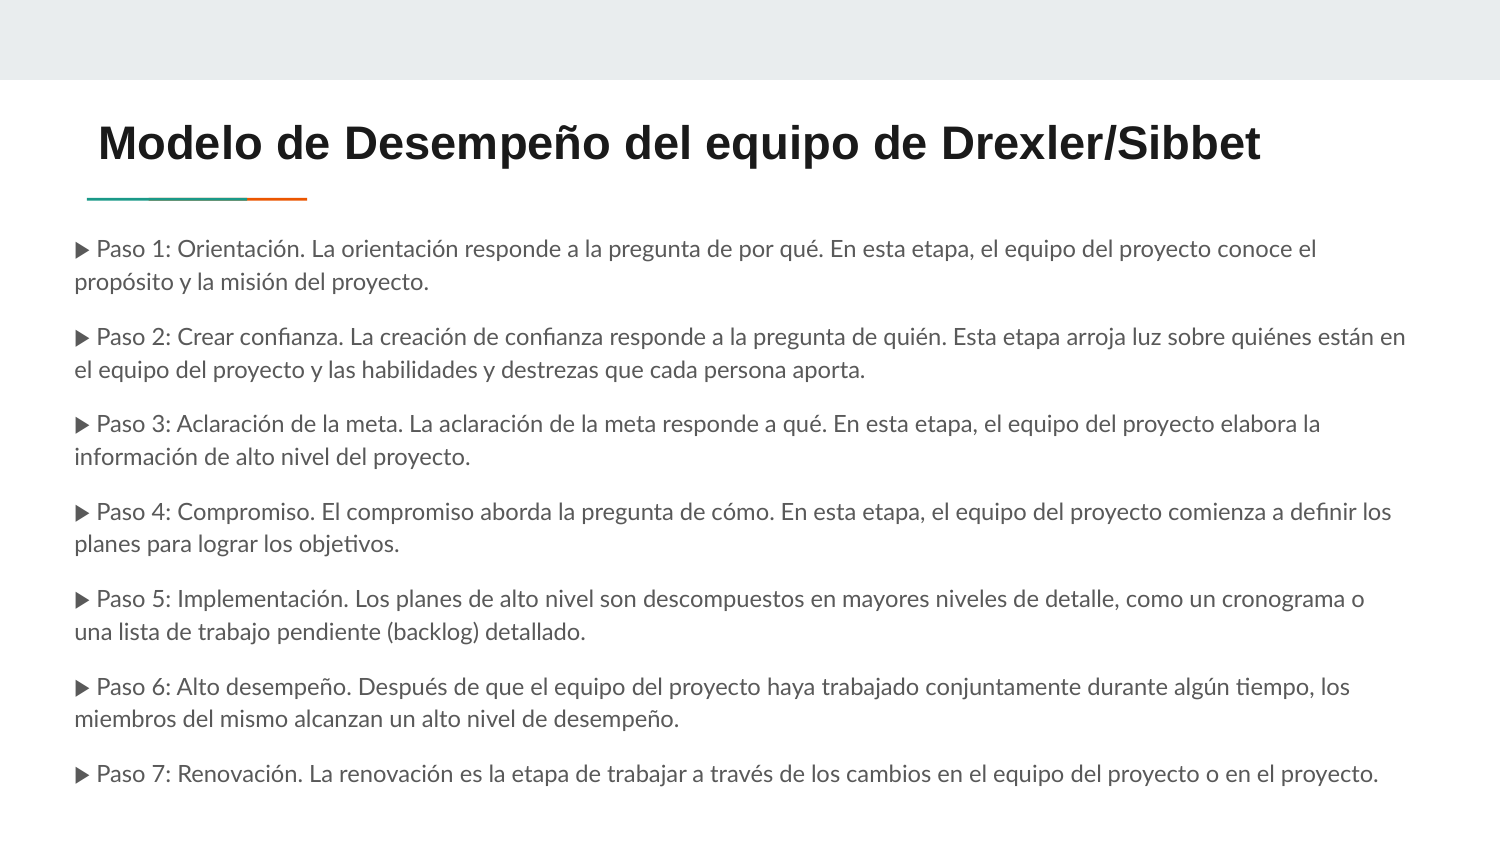

# Modelo de Desempeño del equipo de Drexler/Sibbet
▶ Paso 1: Orientación. La orientación responde a la pregunta de por qué. En esta etapa, el equipo del proyecto conoce el propósito y la misión del proyecto.
▶ Paso 2: Crear confianza. La creación de confianza responde a la pregunta de quién. Esta etapa arroja luz sobre quiénes están en el equipo del proyecto y las habilidades y destrezas que cada persona aporta.
▶ Paso 3: Aclaración de la meta. La aclaración de la meta responde a qué. En esta etapa, el equipo del proyecto elabora la información de alto nivel del proyecto.
▶ Paso 4: Compromiso. El compromiso aborda la pregunta de cómo. En esta etapa, el equipo del proyecto comienza a definir los planes para lograr los objetivos.
▶ Paso 5: Implementación. Los planes de alto nivel son descompuestos en mayores niveles de detalle, como un cronograma o una lista de trabajo pendiente (backlog) detallado.
▶ Paso 6: Alto desempeño. Después de que el equipo del proyecto haya trabajado conjuntamente durante algún tiempo, los miembros del mismo alcanzan un alto nivel de desempeño.
▶ Paso 7: Renovación. La renovación es la etapa de trabajar a través de los cambios en el equipo del proyecto o en el proyecto.